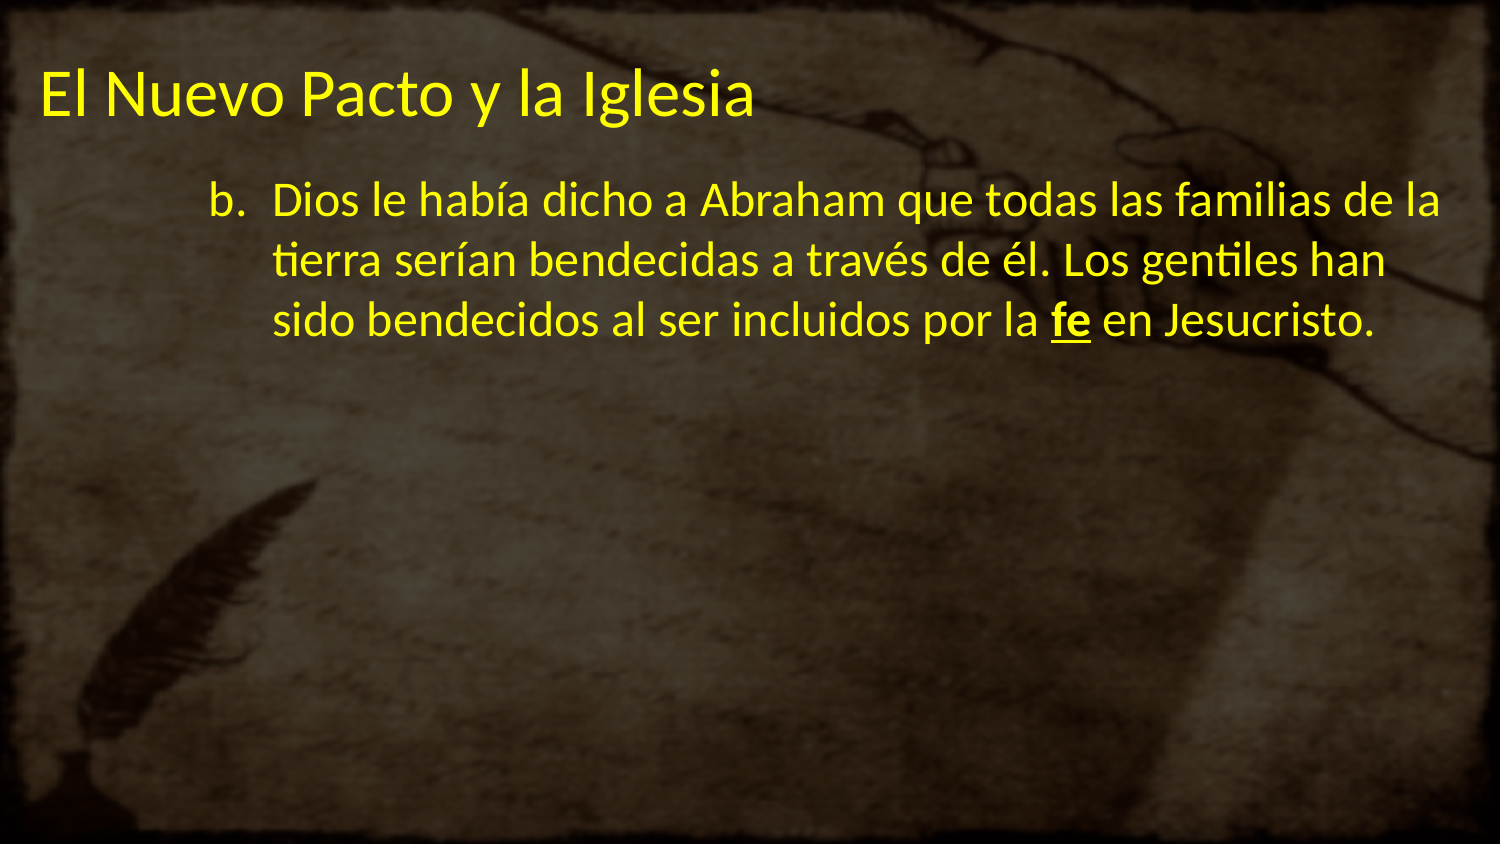

# El Nuevo Pacto y la Iglesia
Dios le había dicho a Abraham que todas las familias de la tierra serían bendecidas a través de él. Los gentiles han sido bendecidos al ser incluidos por la fe en Jesucristo.